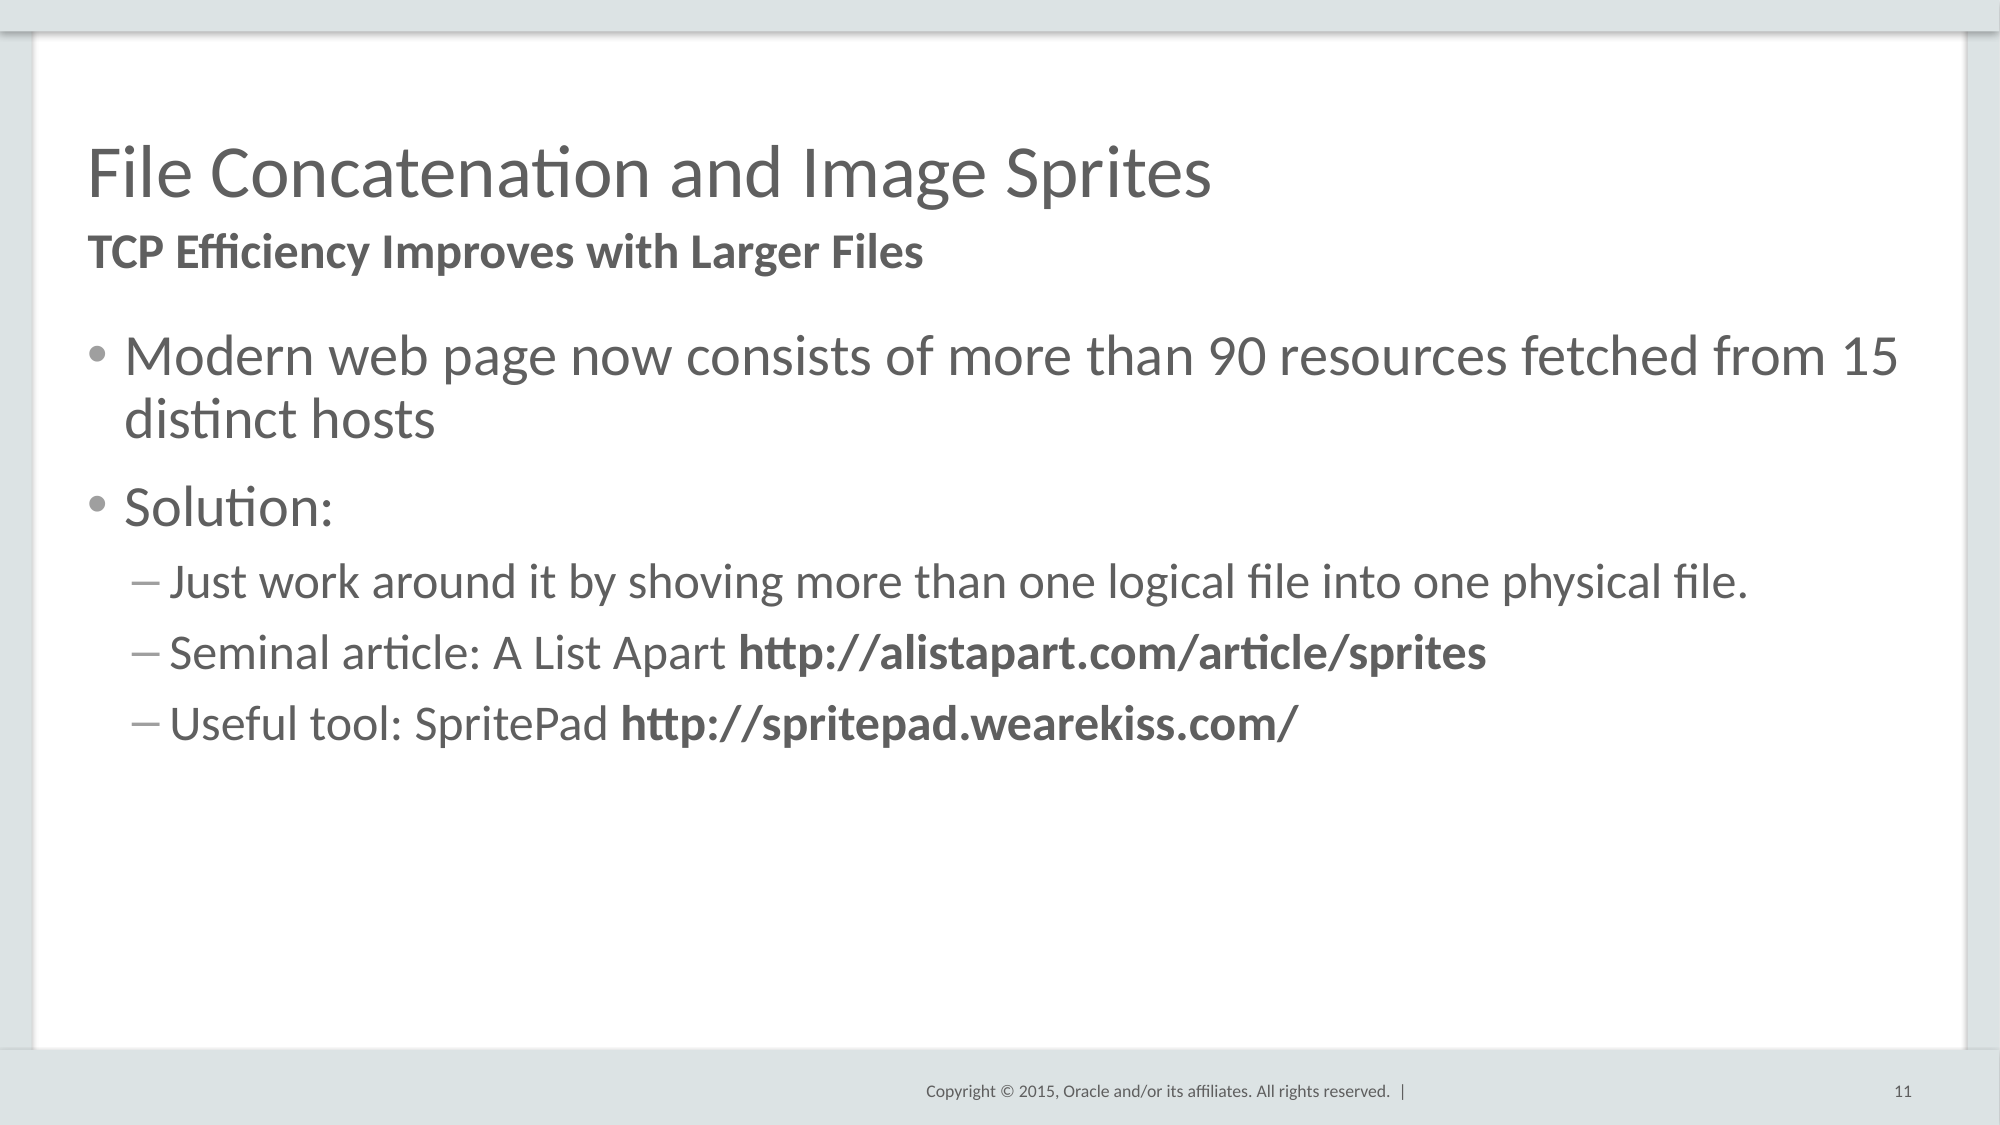

# File Concatenation and Image Sprites
TCP Efficiency Improves with Larger Files
Modern web page now consists of more than 90 resources fetched from 15 distinct hosts
Solution:
Just work around it by shoving more than one logical file into one physical file.
Seminal article: A List Apart http://alistapart.com/article/sprites
Useful tool: SpritePad http://spritepad.wearekiss.com/

11